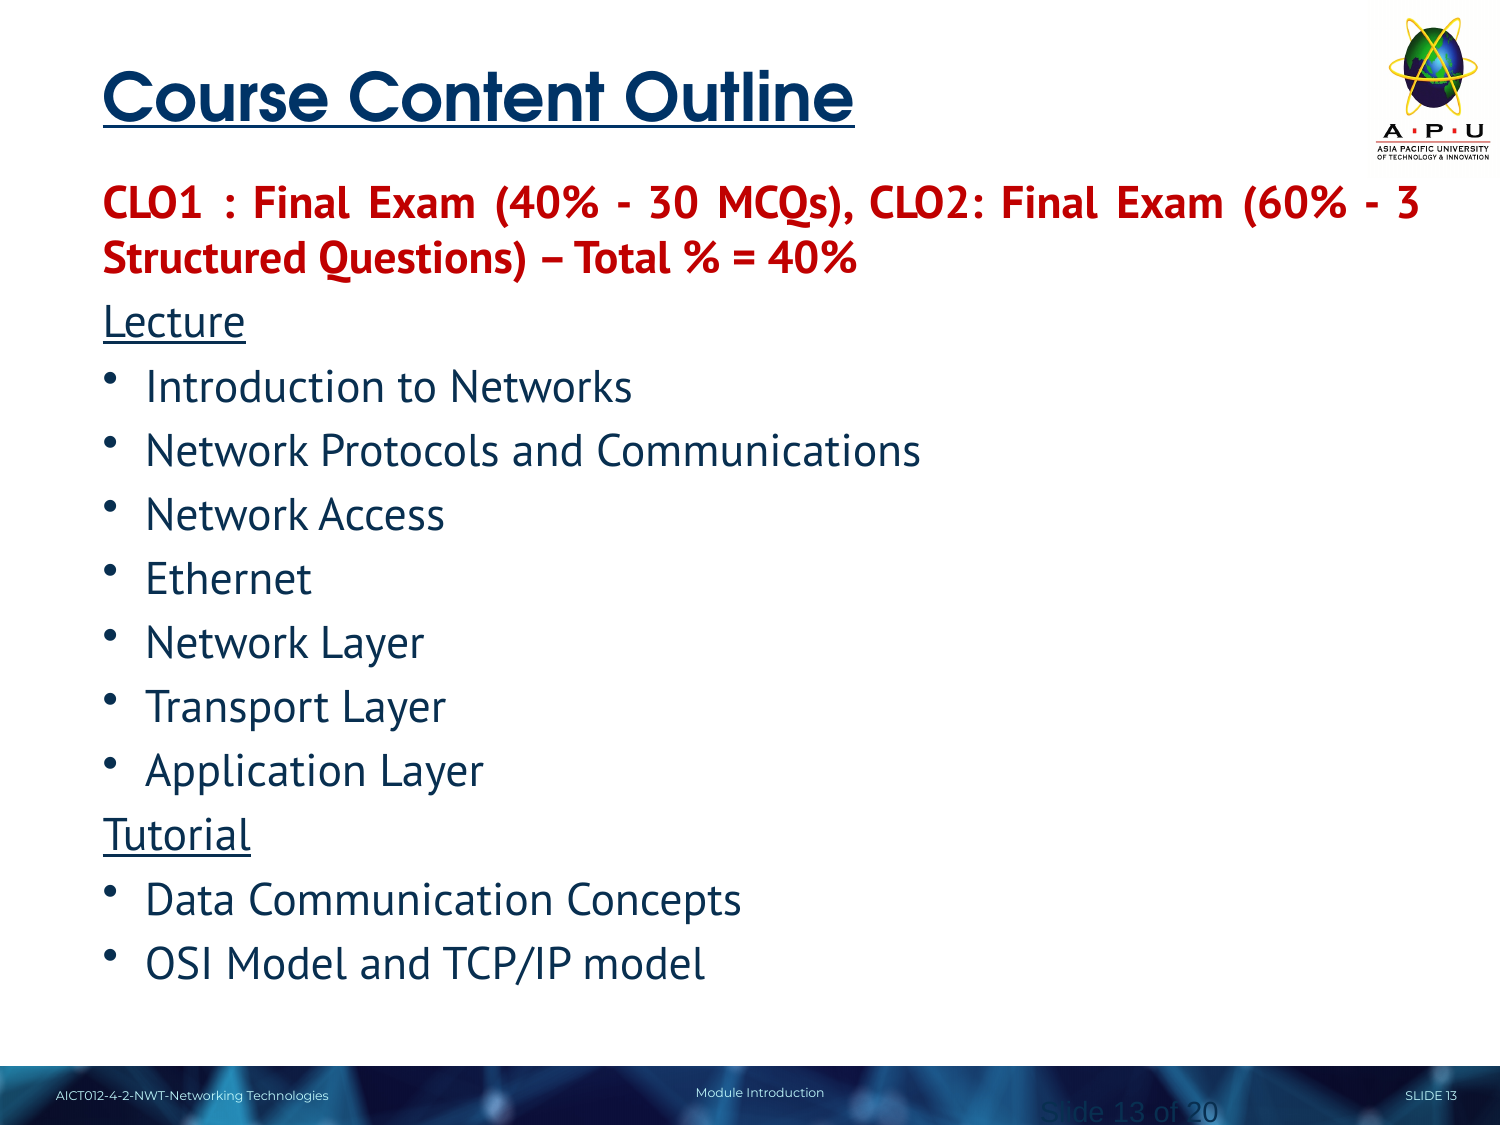

# Course Content Outline
CLO1 : Final Exam (40% - 30 MCQs), CLO2: Final Exam (60% - 3 Structured Questions) – Total % = 40%
Lecture
Introduction to Networks
Network Protocols and Communications
Network Access
Ethernet
Network Layer
Transport Layer
Application Layer
Tutorial
Data Communication Concepts
OSI Model and TCP/IP model

Slide 13 of 20